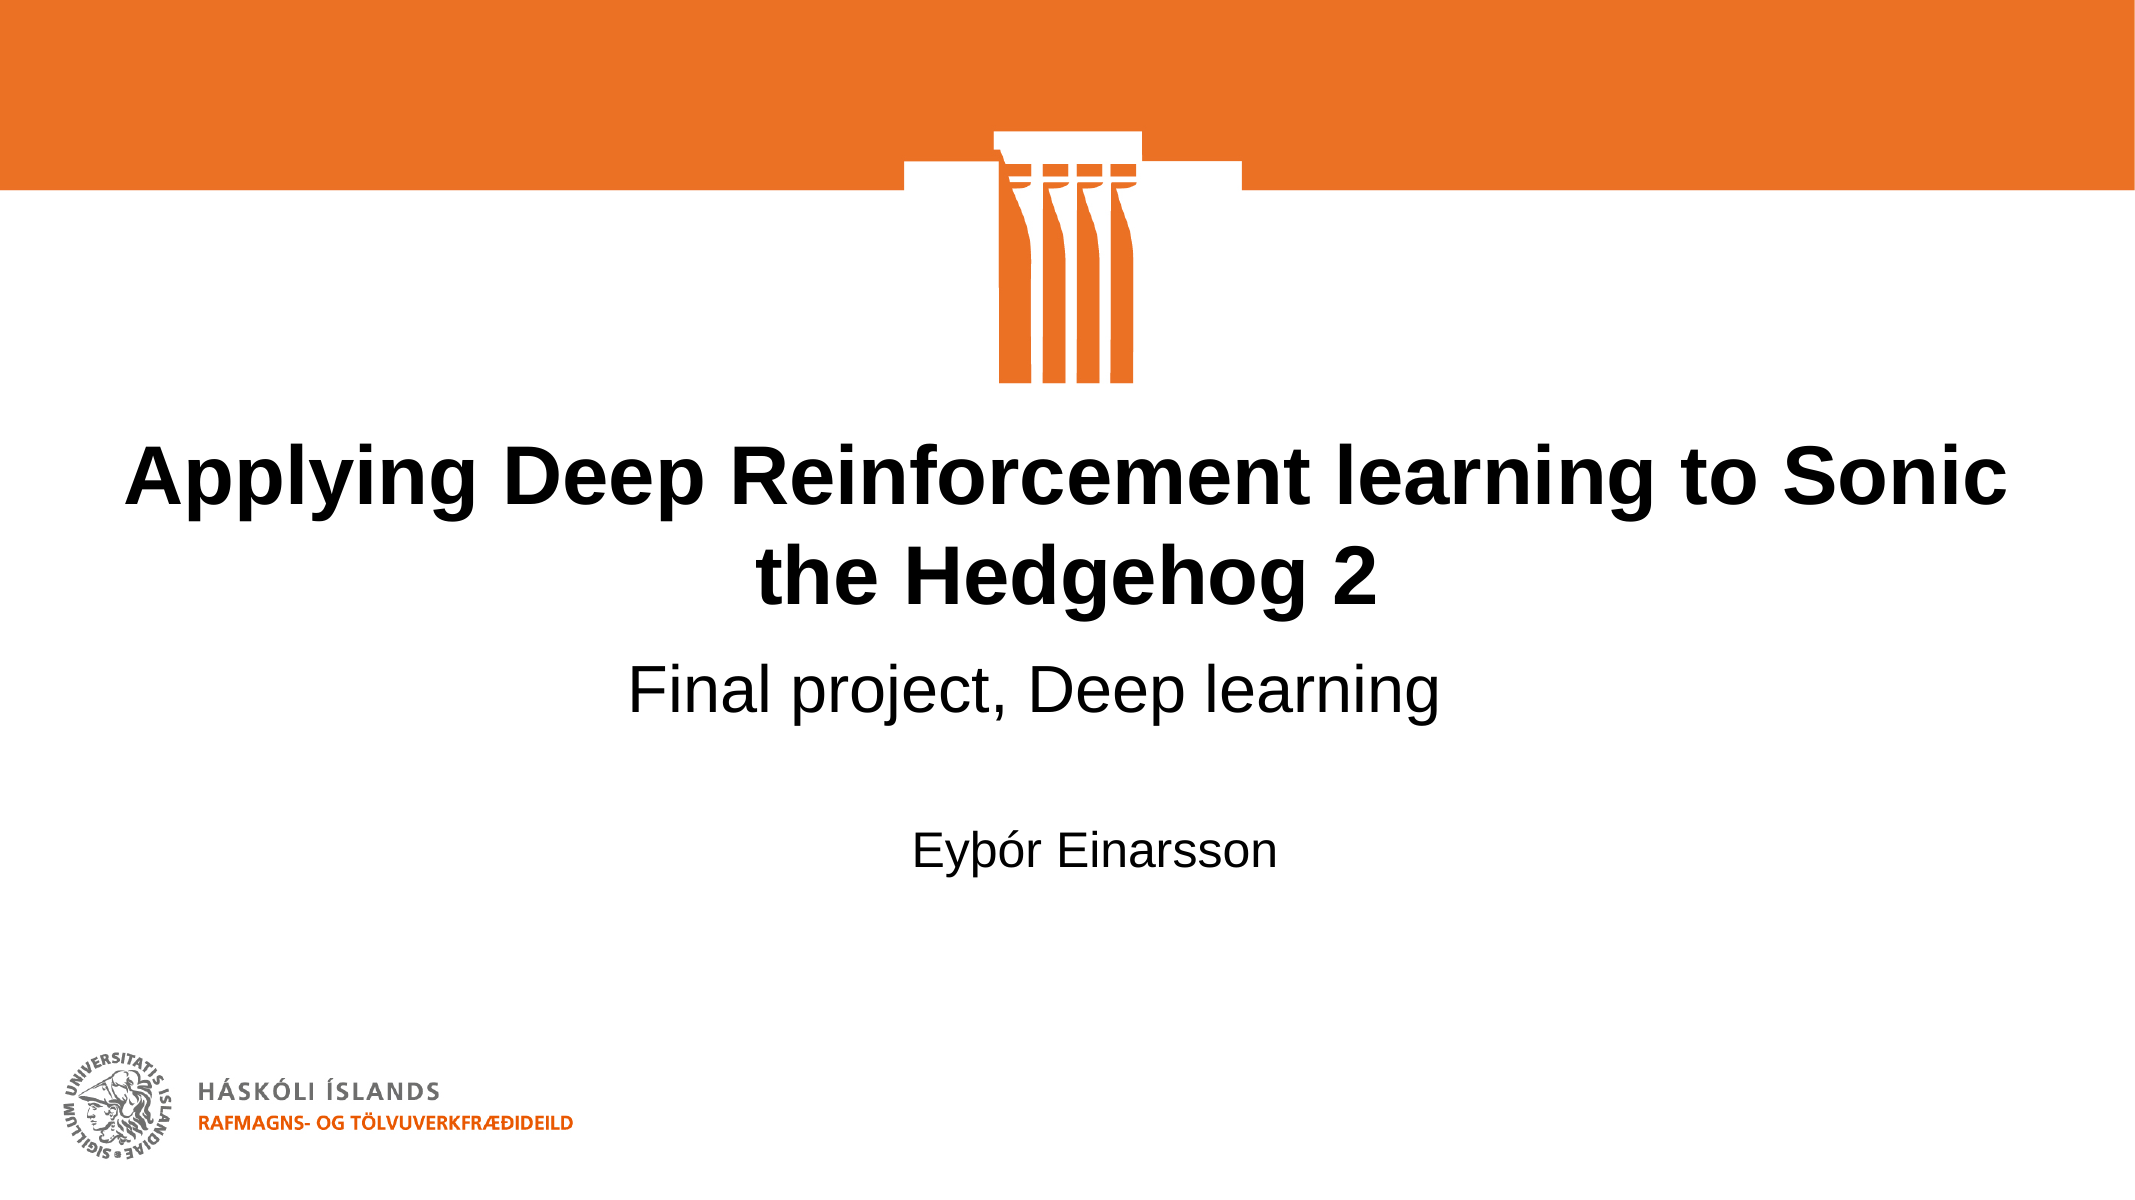

Applying Deep Reinforcement learning to Sonic the Hedgehog 2
Final project, Deep learning
Eyþór Einarsson